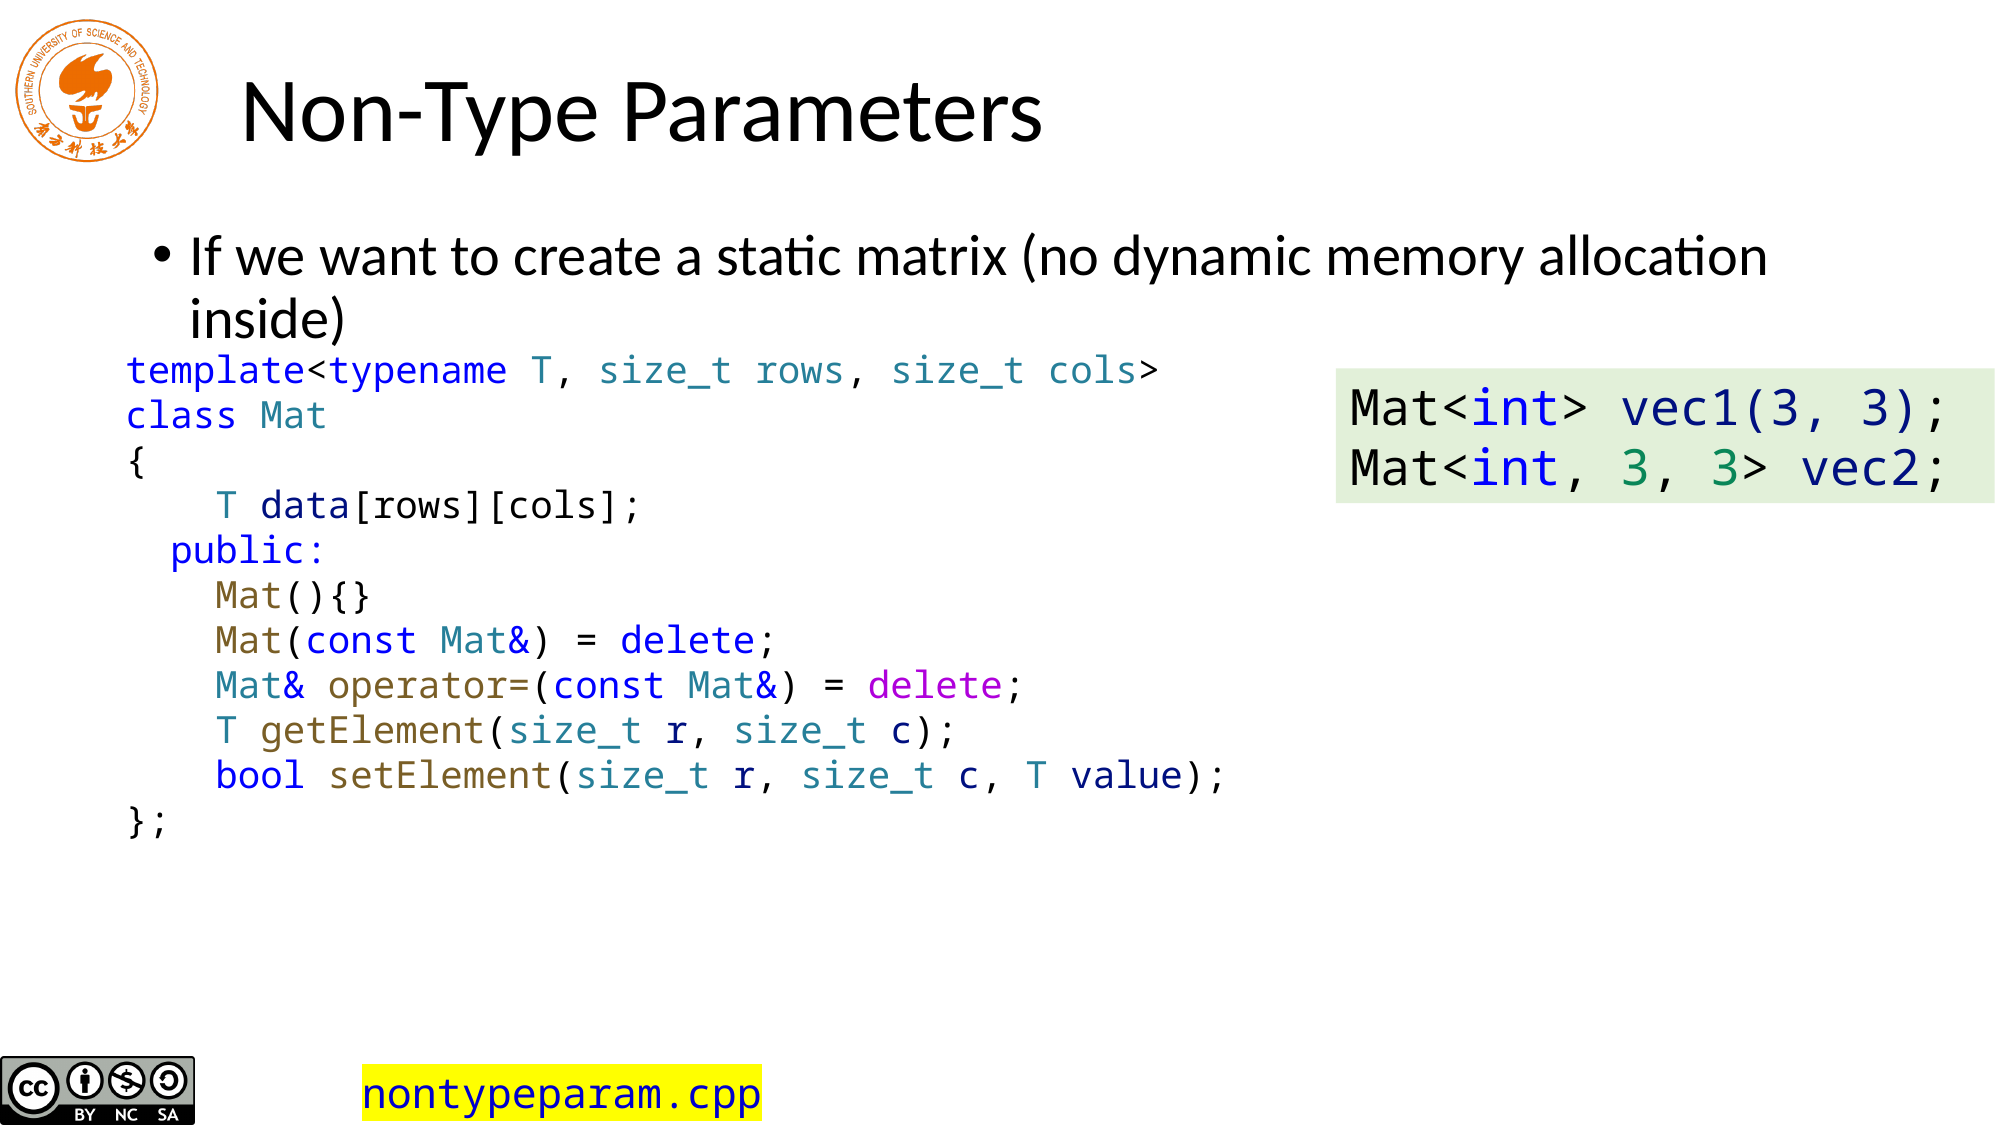

# Non-Type Parameters
If we want to create a static matrix (no dynamic memory allocation inside)

template<typename T, size_t rows, size_t cols>
class Mat
{
    T data[rows][cols];
  public:
    Mat(){}
    Mat(const Mat&) = delete;
    Mat& operator=(const Mat&) = delete;
    T getElement(size_t r, size_t c);
    bool setElement(size_t r, size_t c, T value);
};
Mat<int> vec1(3, 3);
Mat<int, 3, 3> vec2;
nontypeparam.cpp